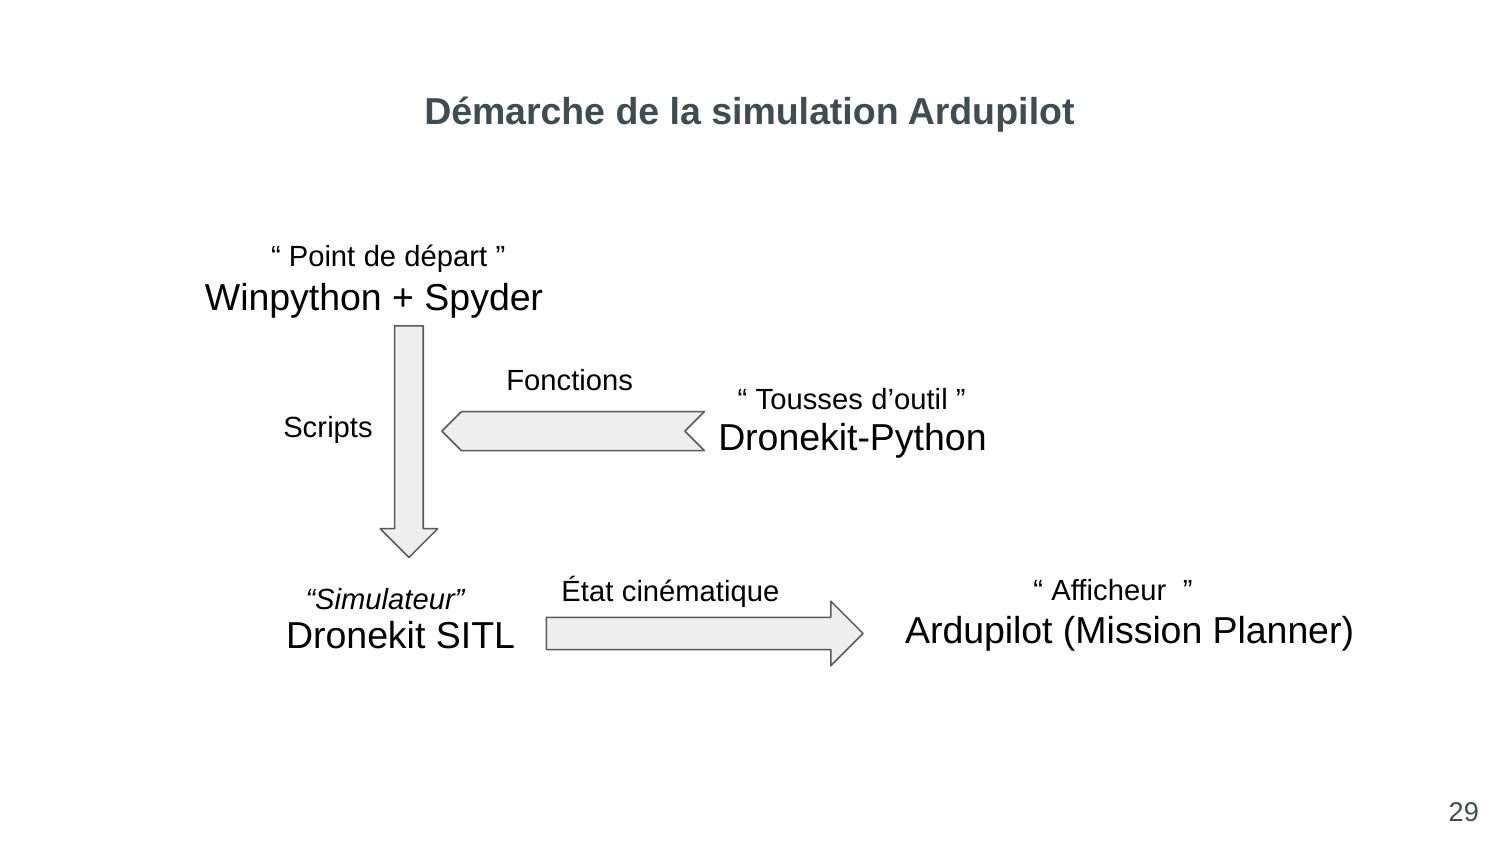

# Démarche de la simulation Ardupilot
        “ Point de départ ”
Winpython + Spyder

Fonctions
“ Tousses d’outil ”
Scripts
Dronekit-Python

“ Afficheur  ”
État cinématique
“Simulateur”
Ardupilot (Mission Planner)
Dronekit SITL

29